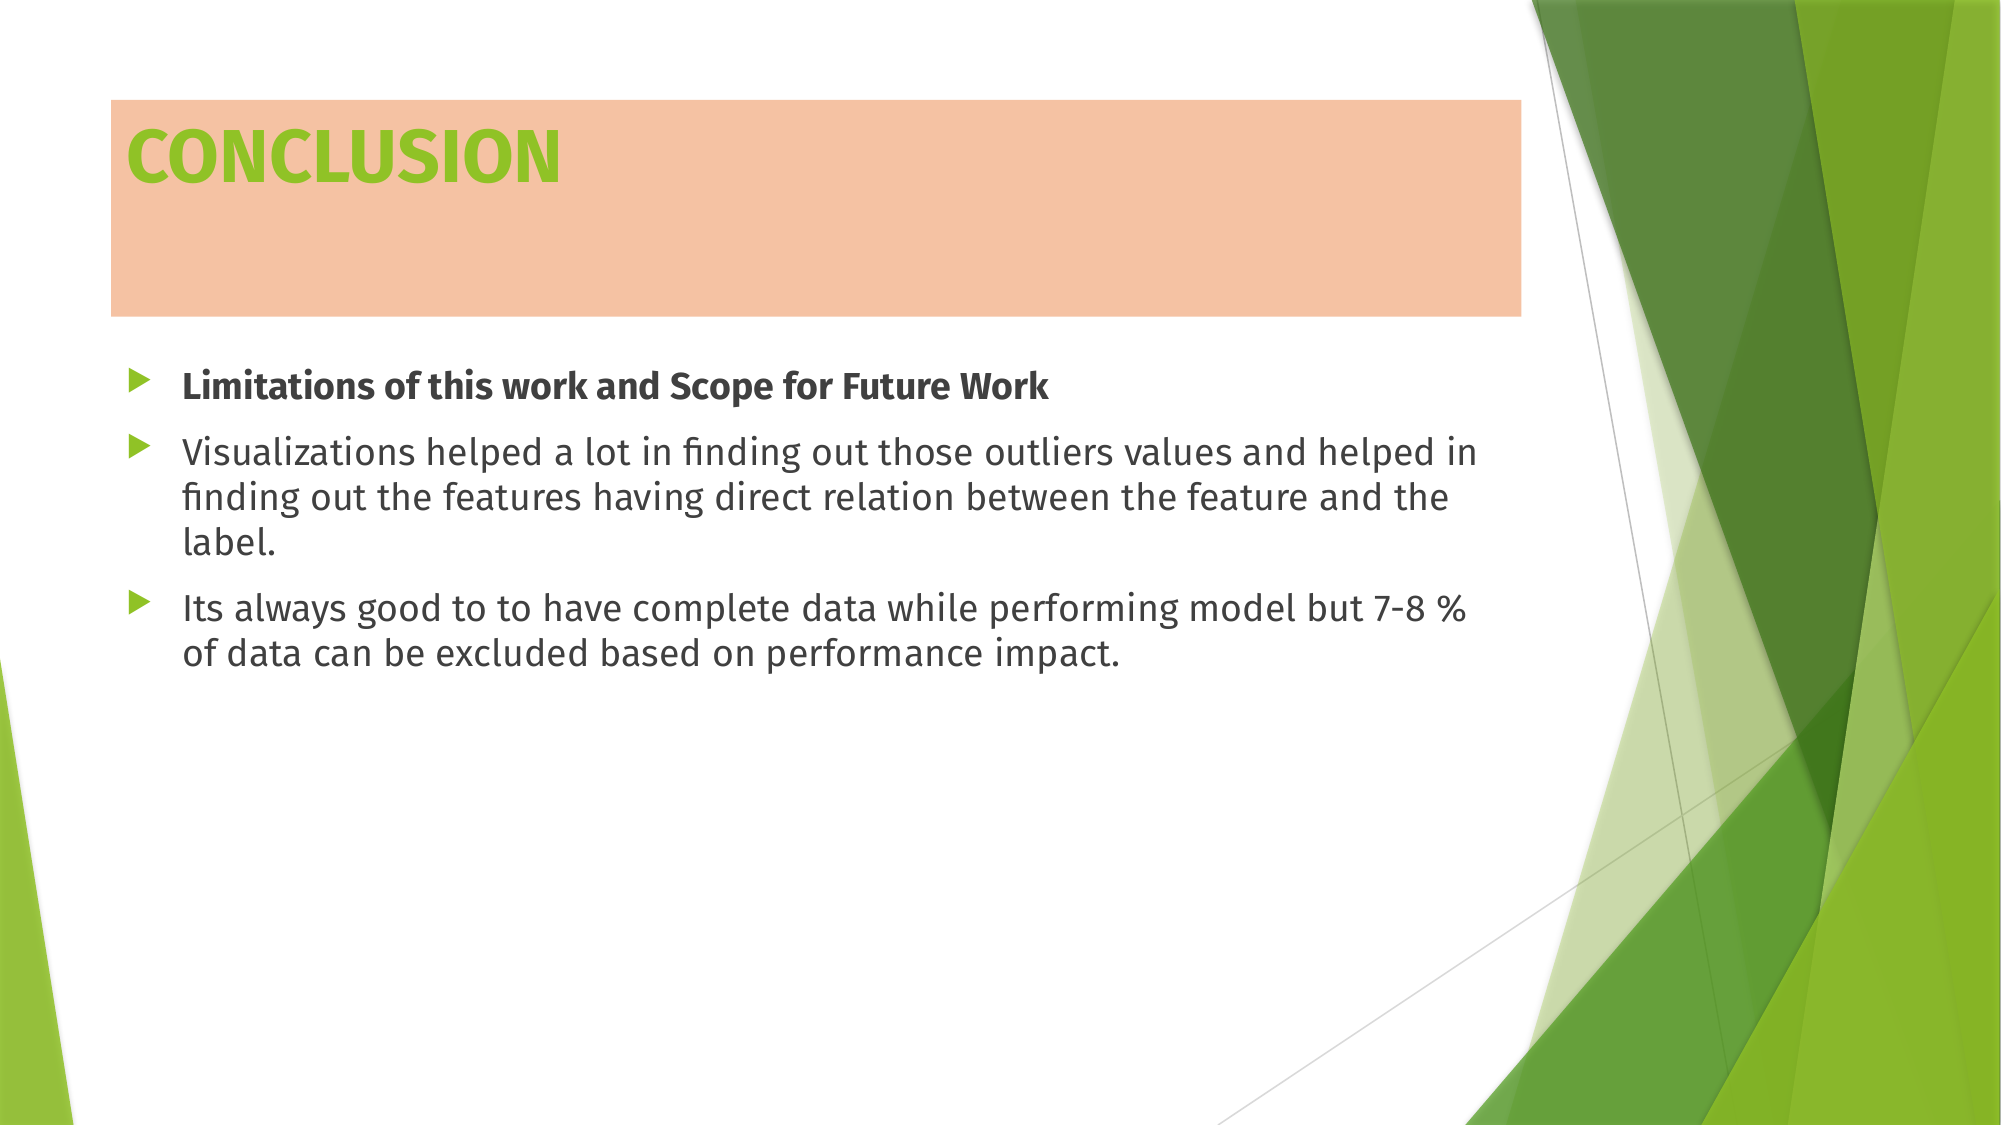

# CONCLUSION
Limitations of this work and Scope for Future Work
Visualizations helped a lot in finding out those outliers values and helped in finding out the features having direct relation between the feature and the label.
Its always good to to have complete data while performing model but 7-8 % of data can be excluded based on performance impact.